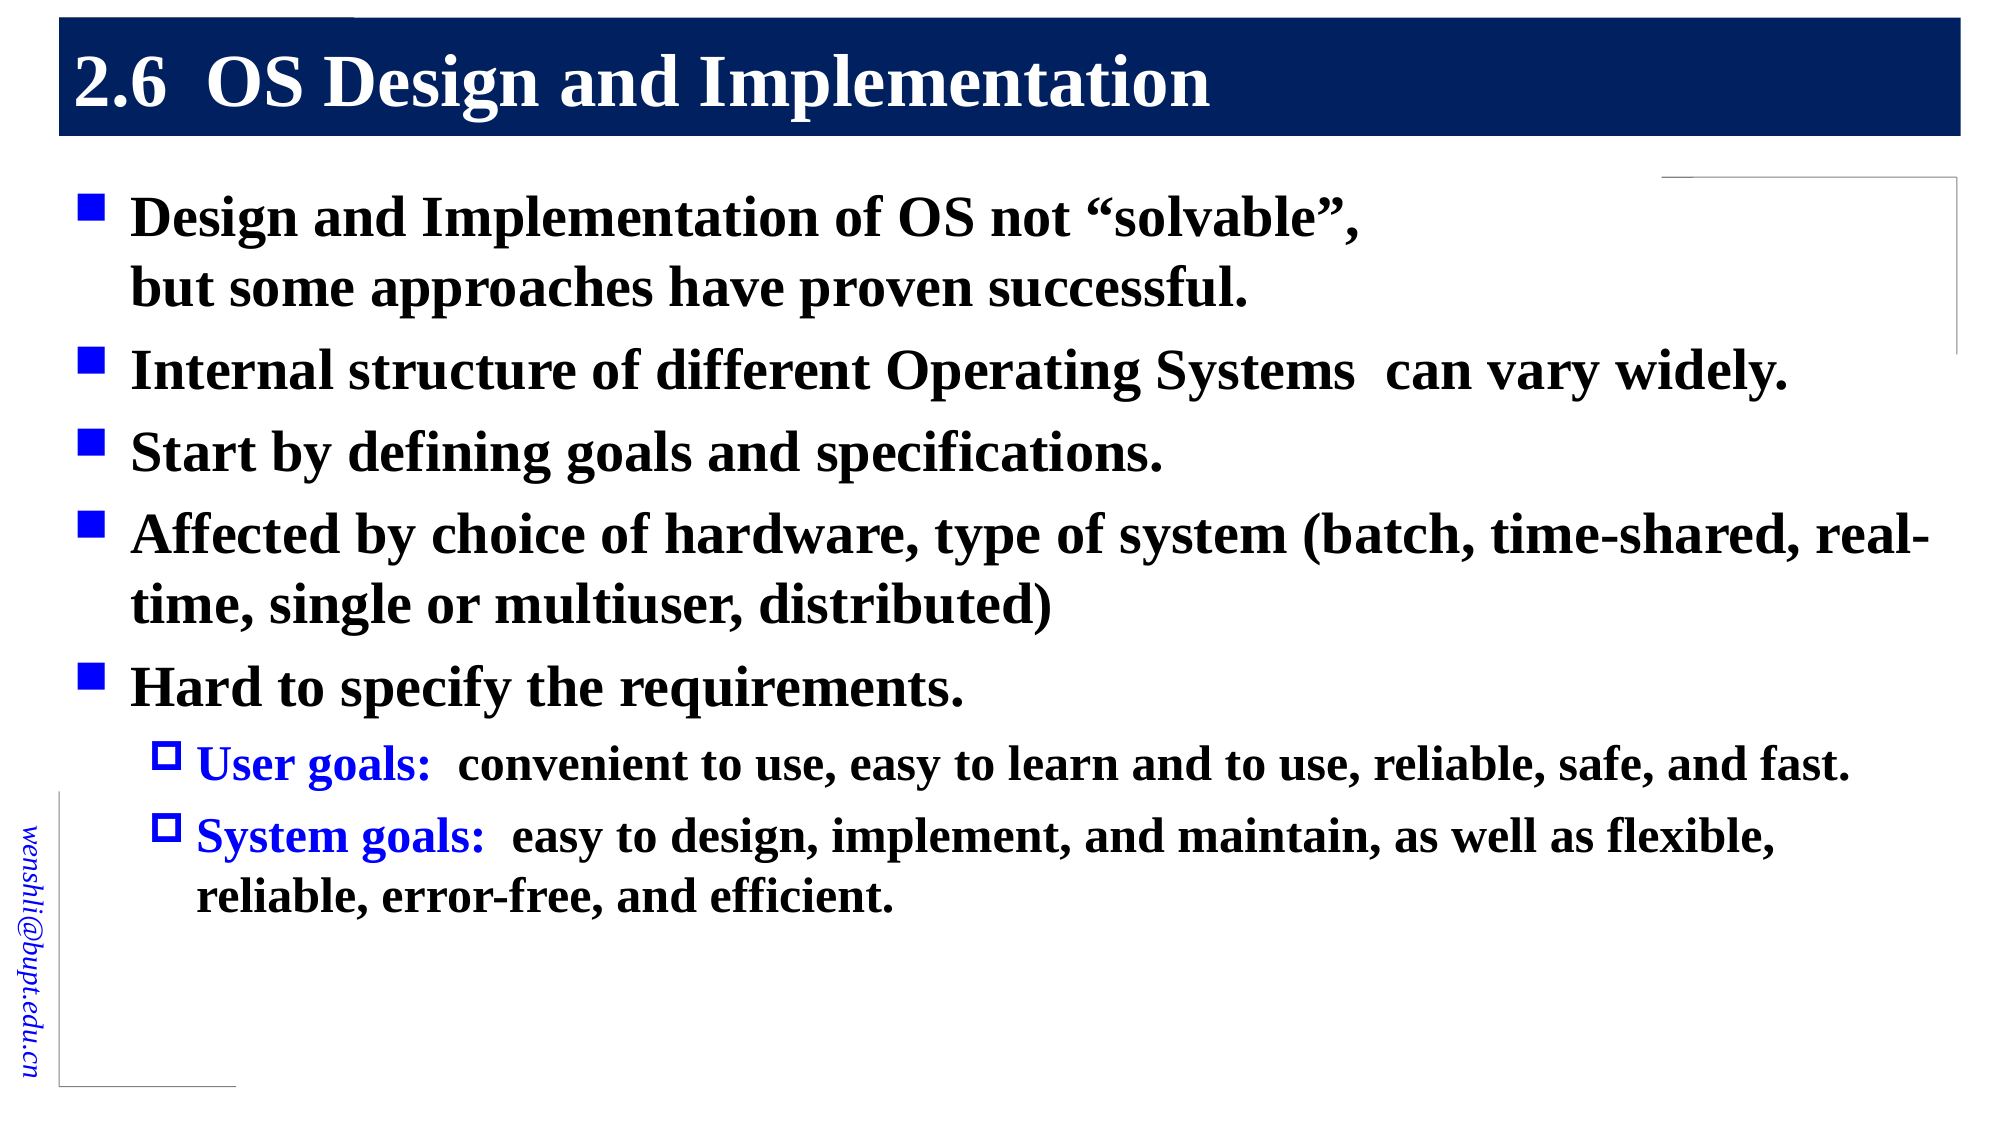

# 2.6  OS Design and Implementation
Design and Implementation of OS not “solvable”,
but some approaches have proven successful.
Internal structure of different Operating Systems  can vary widely.
Start by defining goals and specifications.
Affected by choice of hardware, type of system (batch, time-shared, real-time, single or multiuser, distributed)
Hard to specify the requirements.
User goals:  convenient to use, easy to learn and to use, reliable, safe, and fast.
System goals:  easy to design, implement, and maintain, as well as flexible, reliable, error-free, and efficient.
34